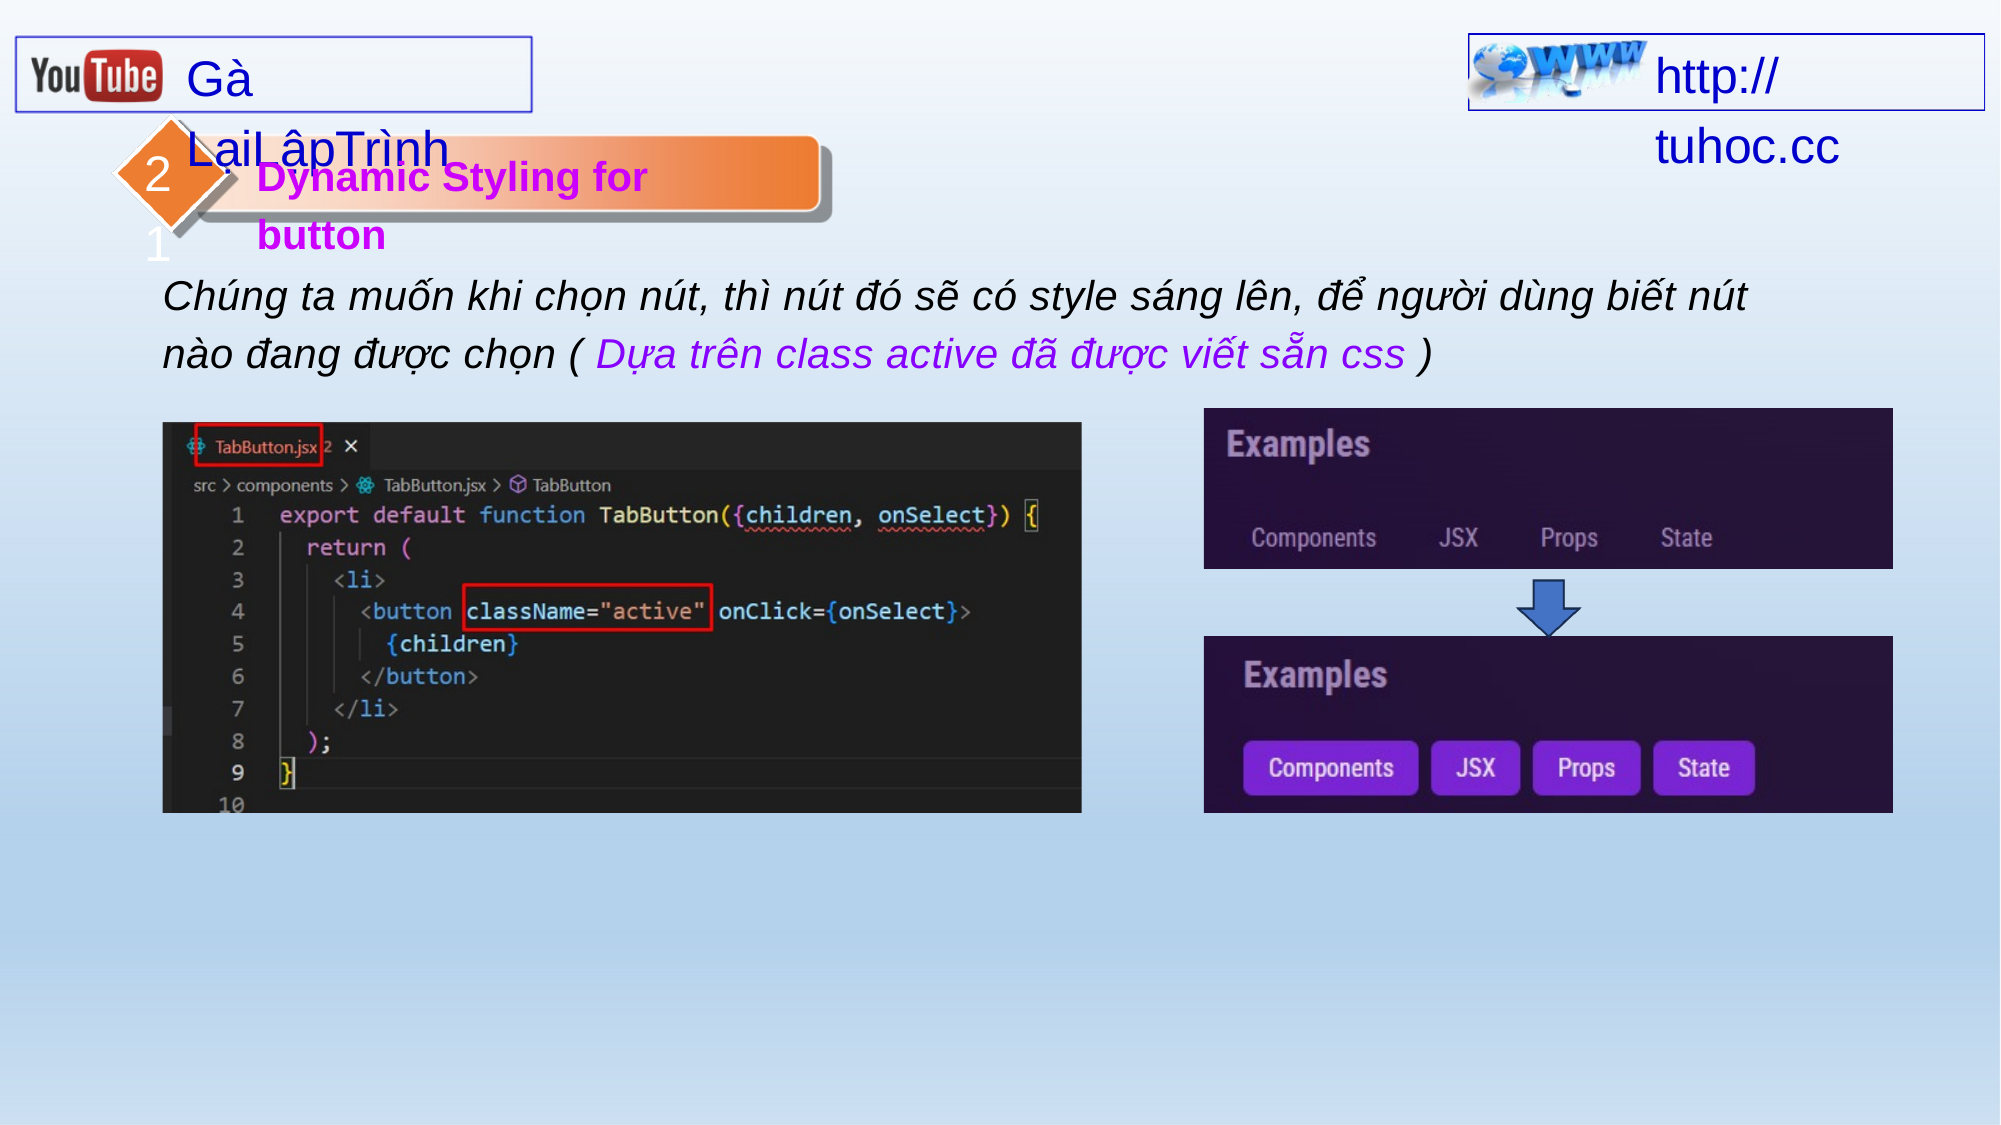

http:// tuhoc.cc

Gà LạiLậpTrình

21
Dynamic Styling for button

Chúng ta muốn khi chọn nút, thì nút đó sẽ có style sáng lên, để người dùng biết nút nào đang được chọn ( Dựa trên class active đã được viết sẵn css )